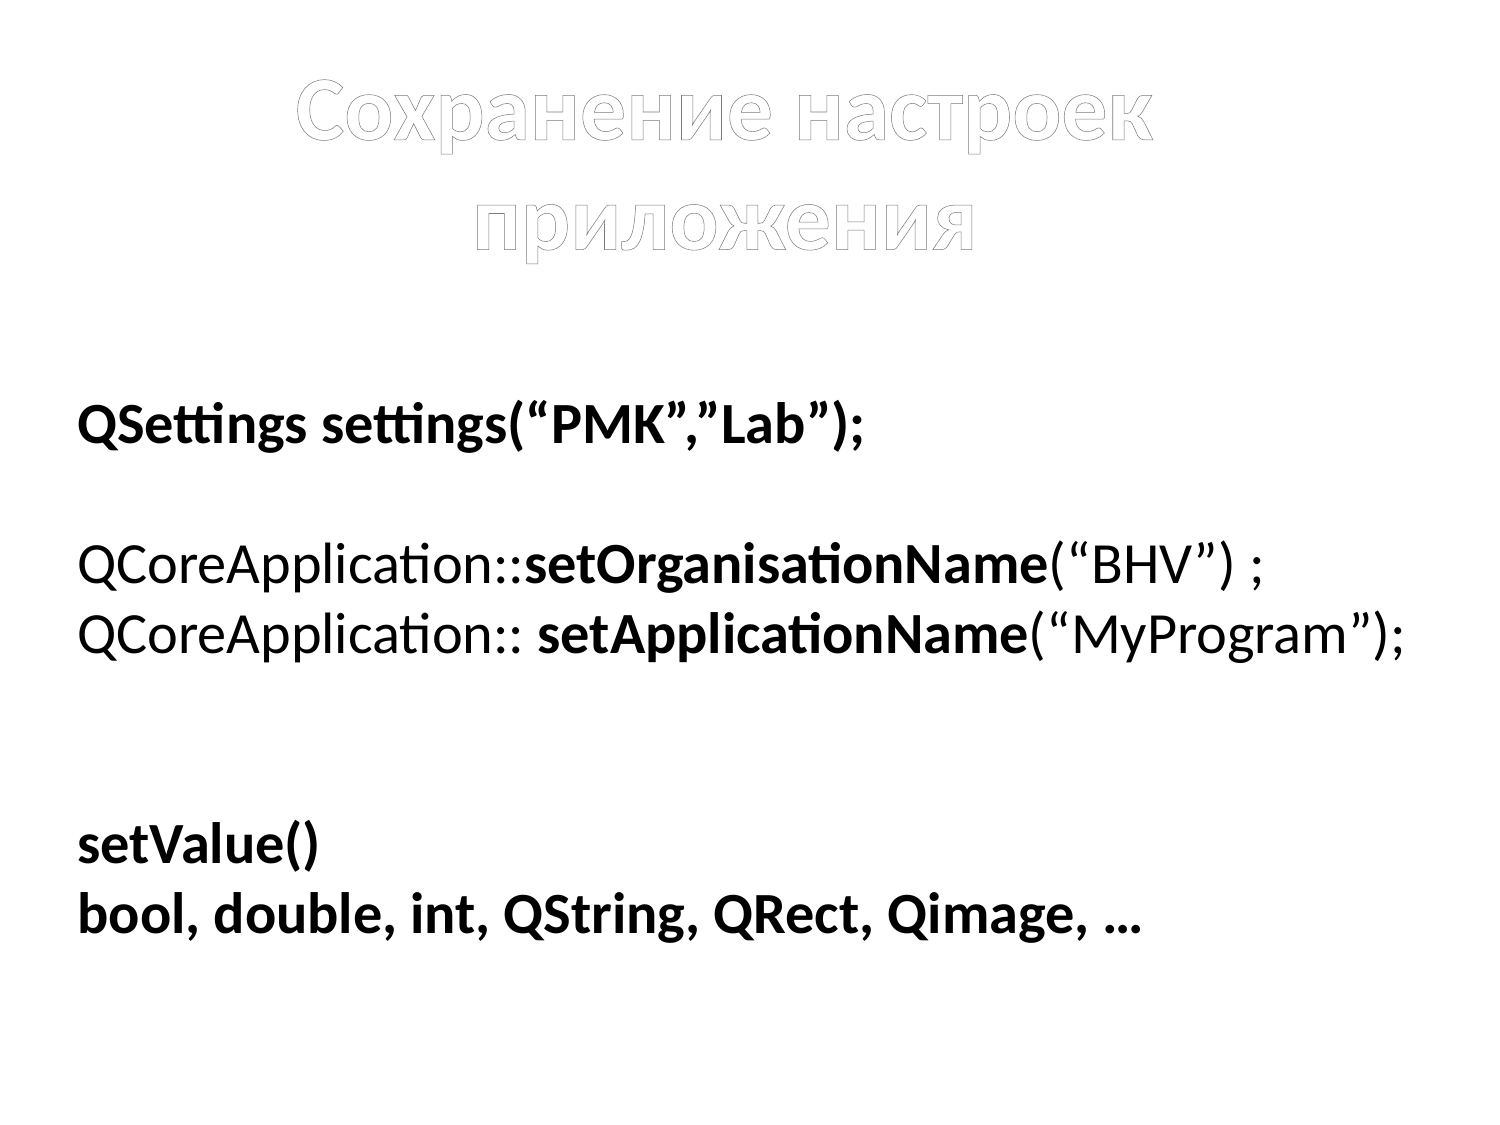

# Сохранение настроек приложения
QSettings settings(“PMK”,”Lab”);

QCoreApplication::setOrganisationName(“BHV”) ;
QCoreApplication:: setApplicationName(“MyProgram”);

setValue()
bool, double, int, QString, QRect, Qimage, …